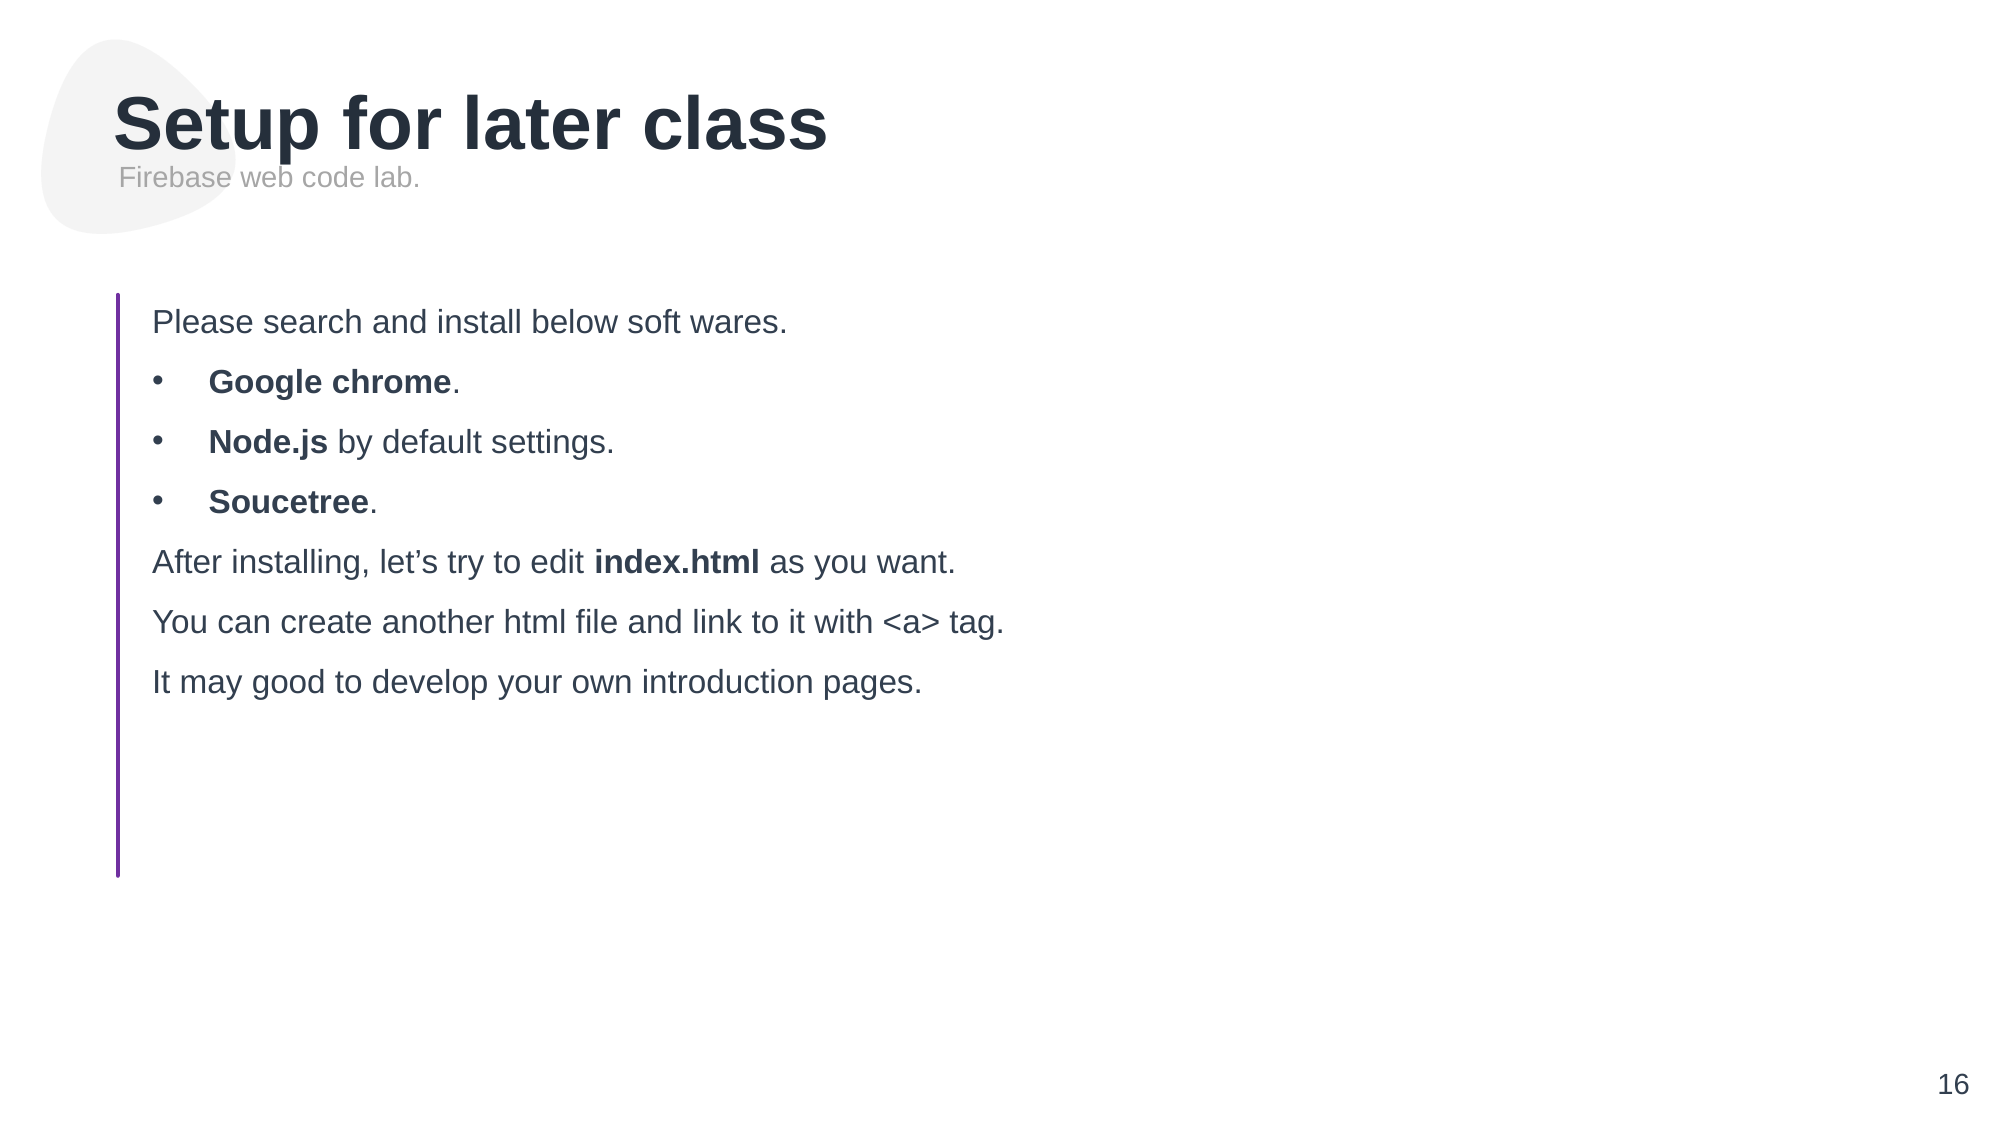

Setup for later class
Firebase web code lab.
Please search and install below soft wares.
Google chrome.
Node.js by default settings.
Soucetree.
After installing, let’s try to edit index.html as you want.
You can create another html file and link to it with <a> tag.
It may good to develop your own introduction pages.
16